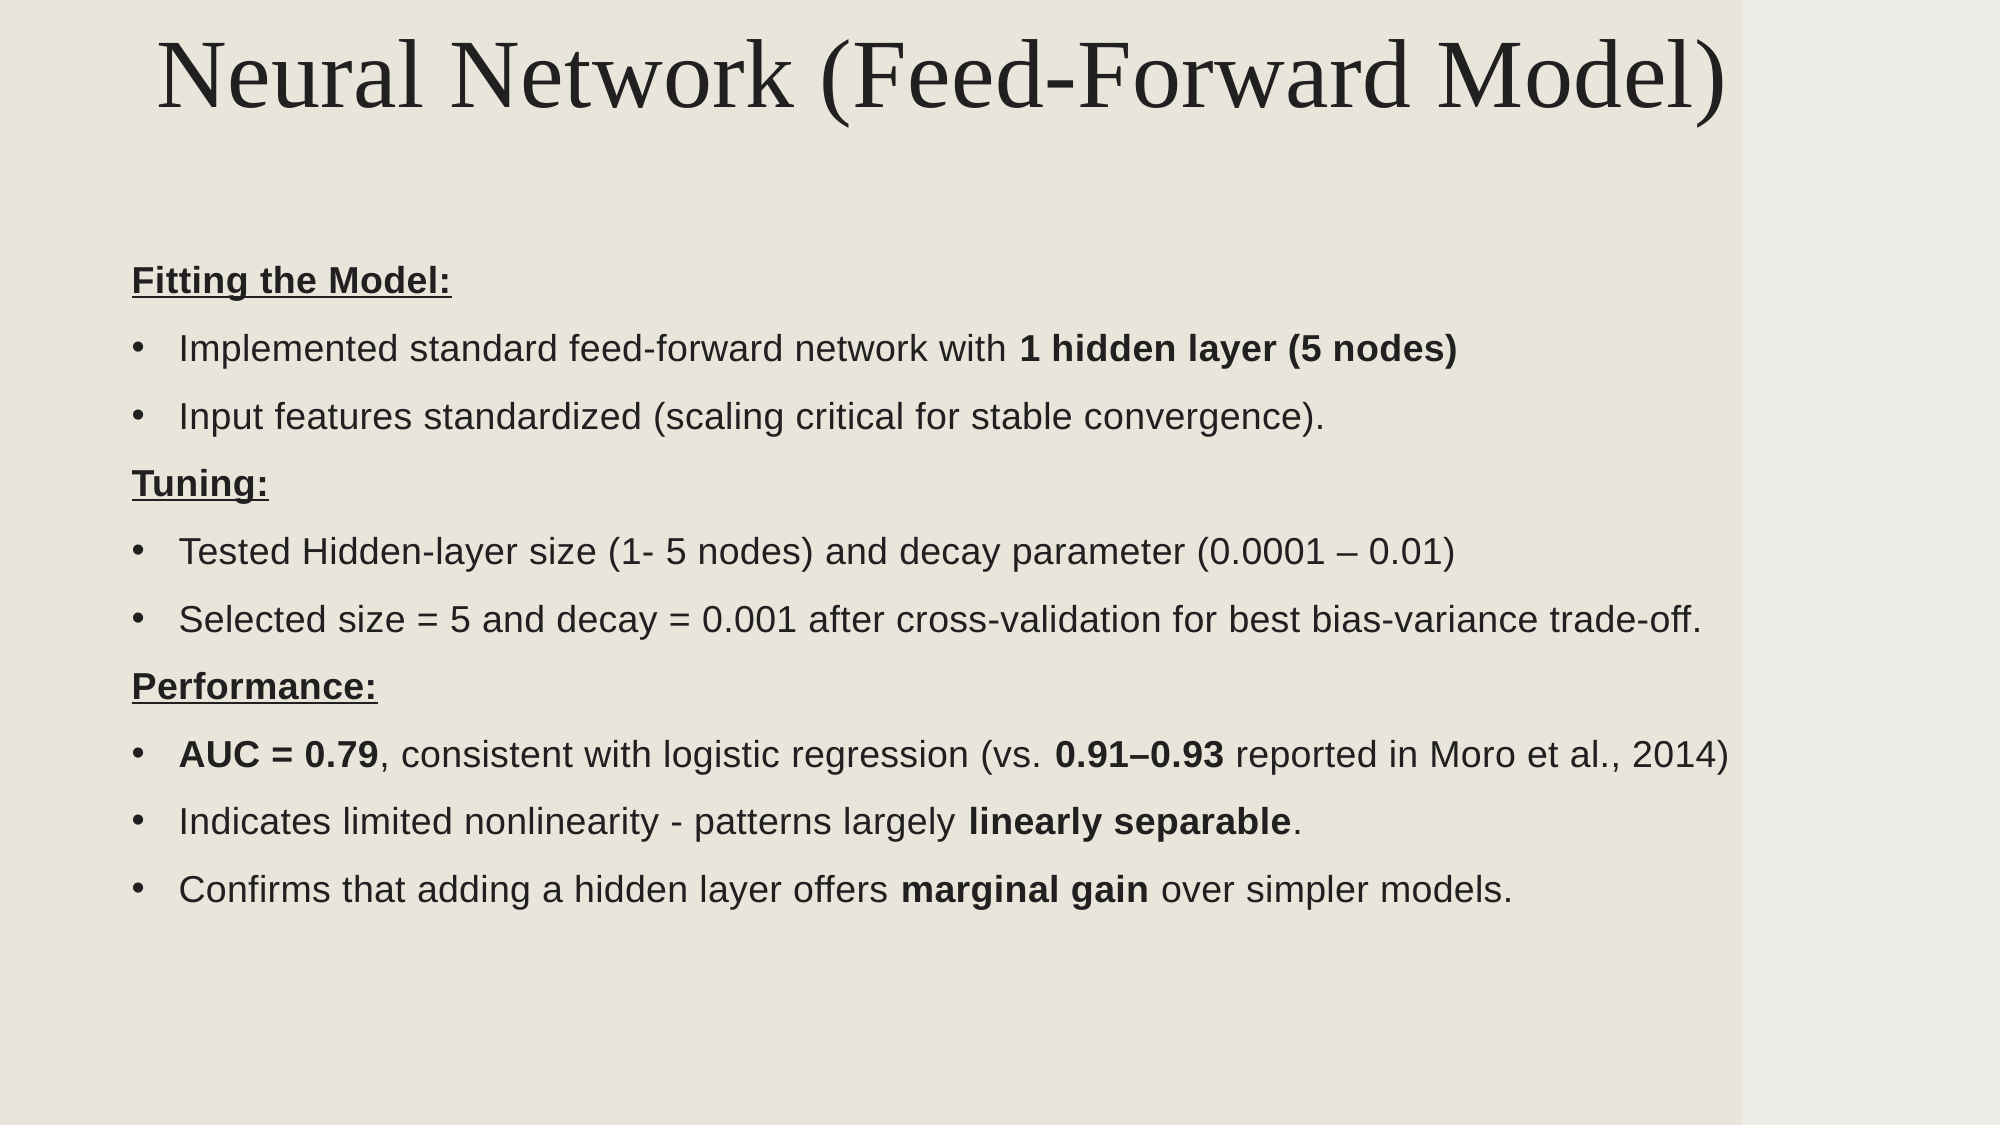

# Neural Network (Feed-Forward Model)
Fitting the Model:
Implemented standard feed-forward network with 1 hidden layer (5 nodes)
Input features standardized (scaling critical for stable convergence).
Tuning:
Tested Hidden-layer size (1- 5 nodes) and decay parameter (0.0001 – 0.01)
Selected size = 5 and decay = 0.001 after cross-validation for best bias-variance trade-off.
Performance:
AUC = 0.79, consistent with logistic regression (vs. 0.91–0.93 reported in Moro et al., 2014)
Indicates limited nonlinearity - patterns largely linearly separable.
Confirms that adding a hidden layer offers marginal gain over simpler models.